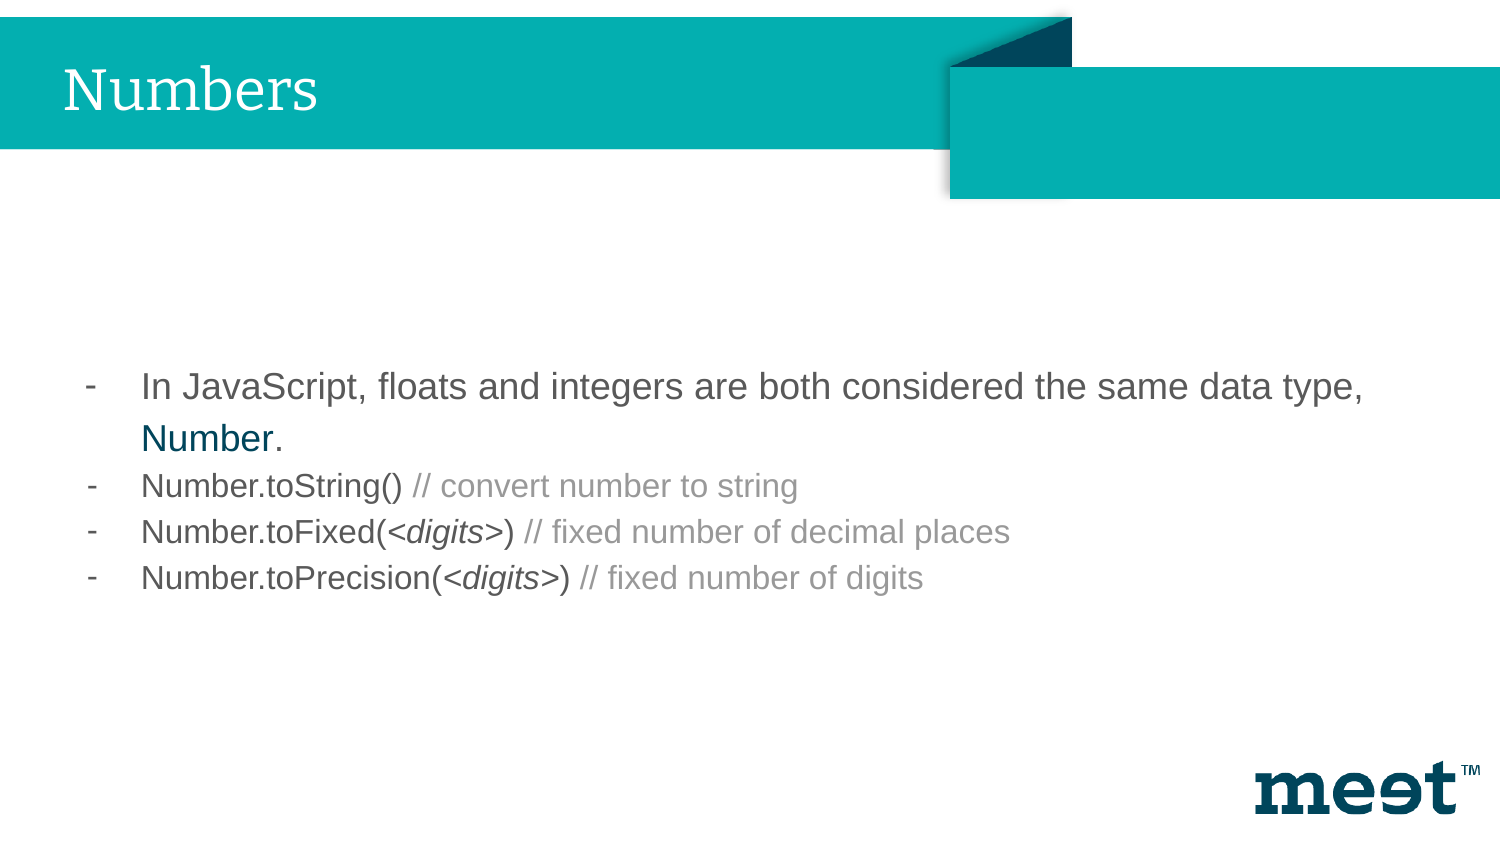

Numbers
In JavaScript, floats and integers are both considered the same data type, Number.
Number.toString() // convert number to string
Number.toFixed(<digits>) // fixed number of decimal places
Number.toPrecision(<digits>) // fixed number of digits